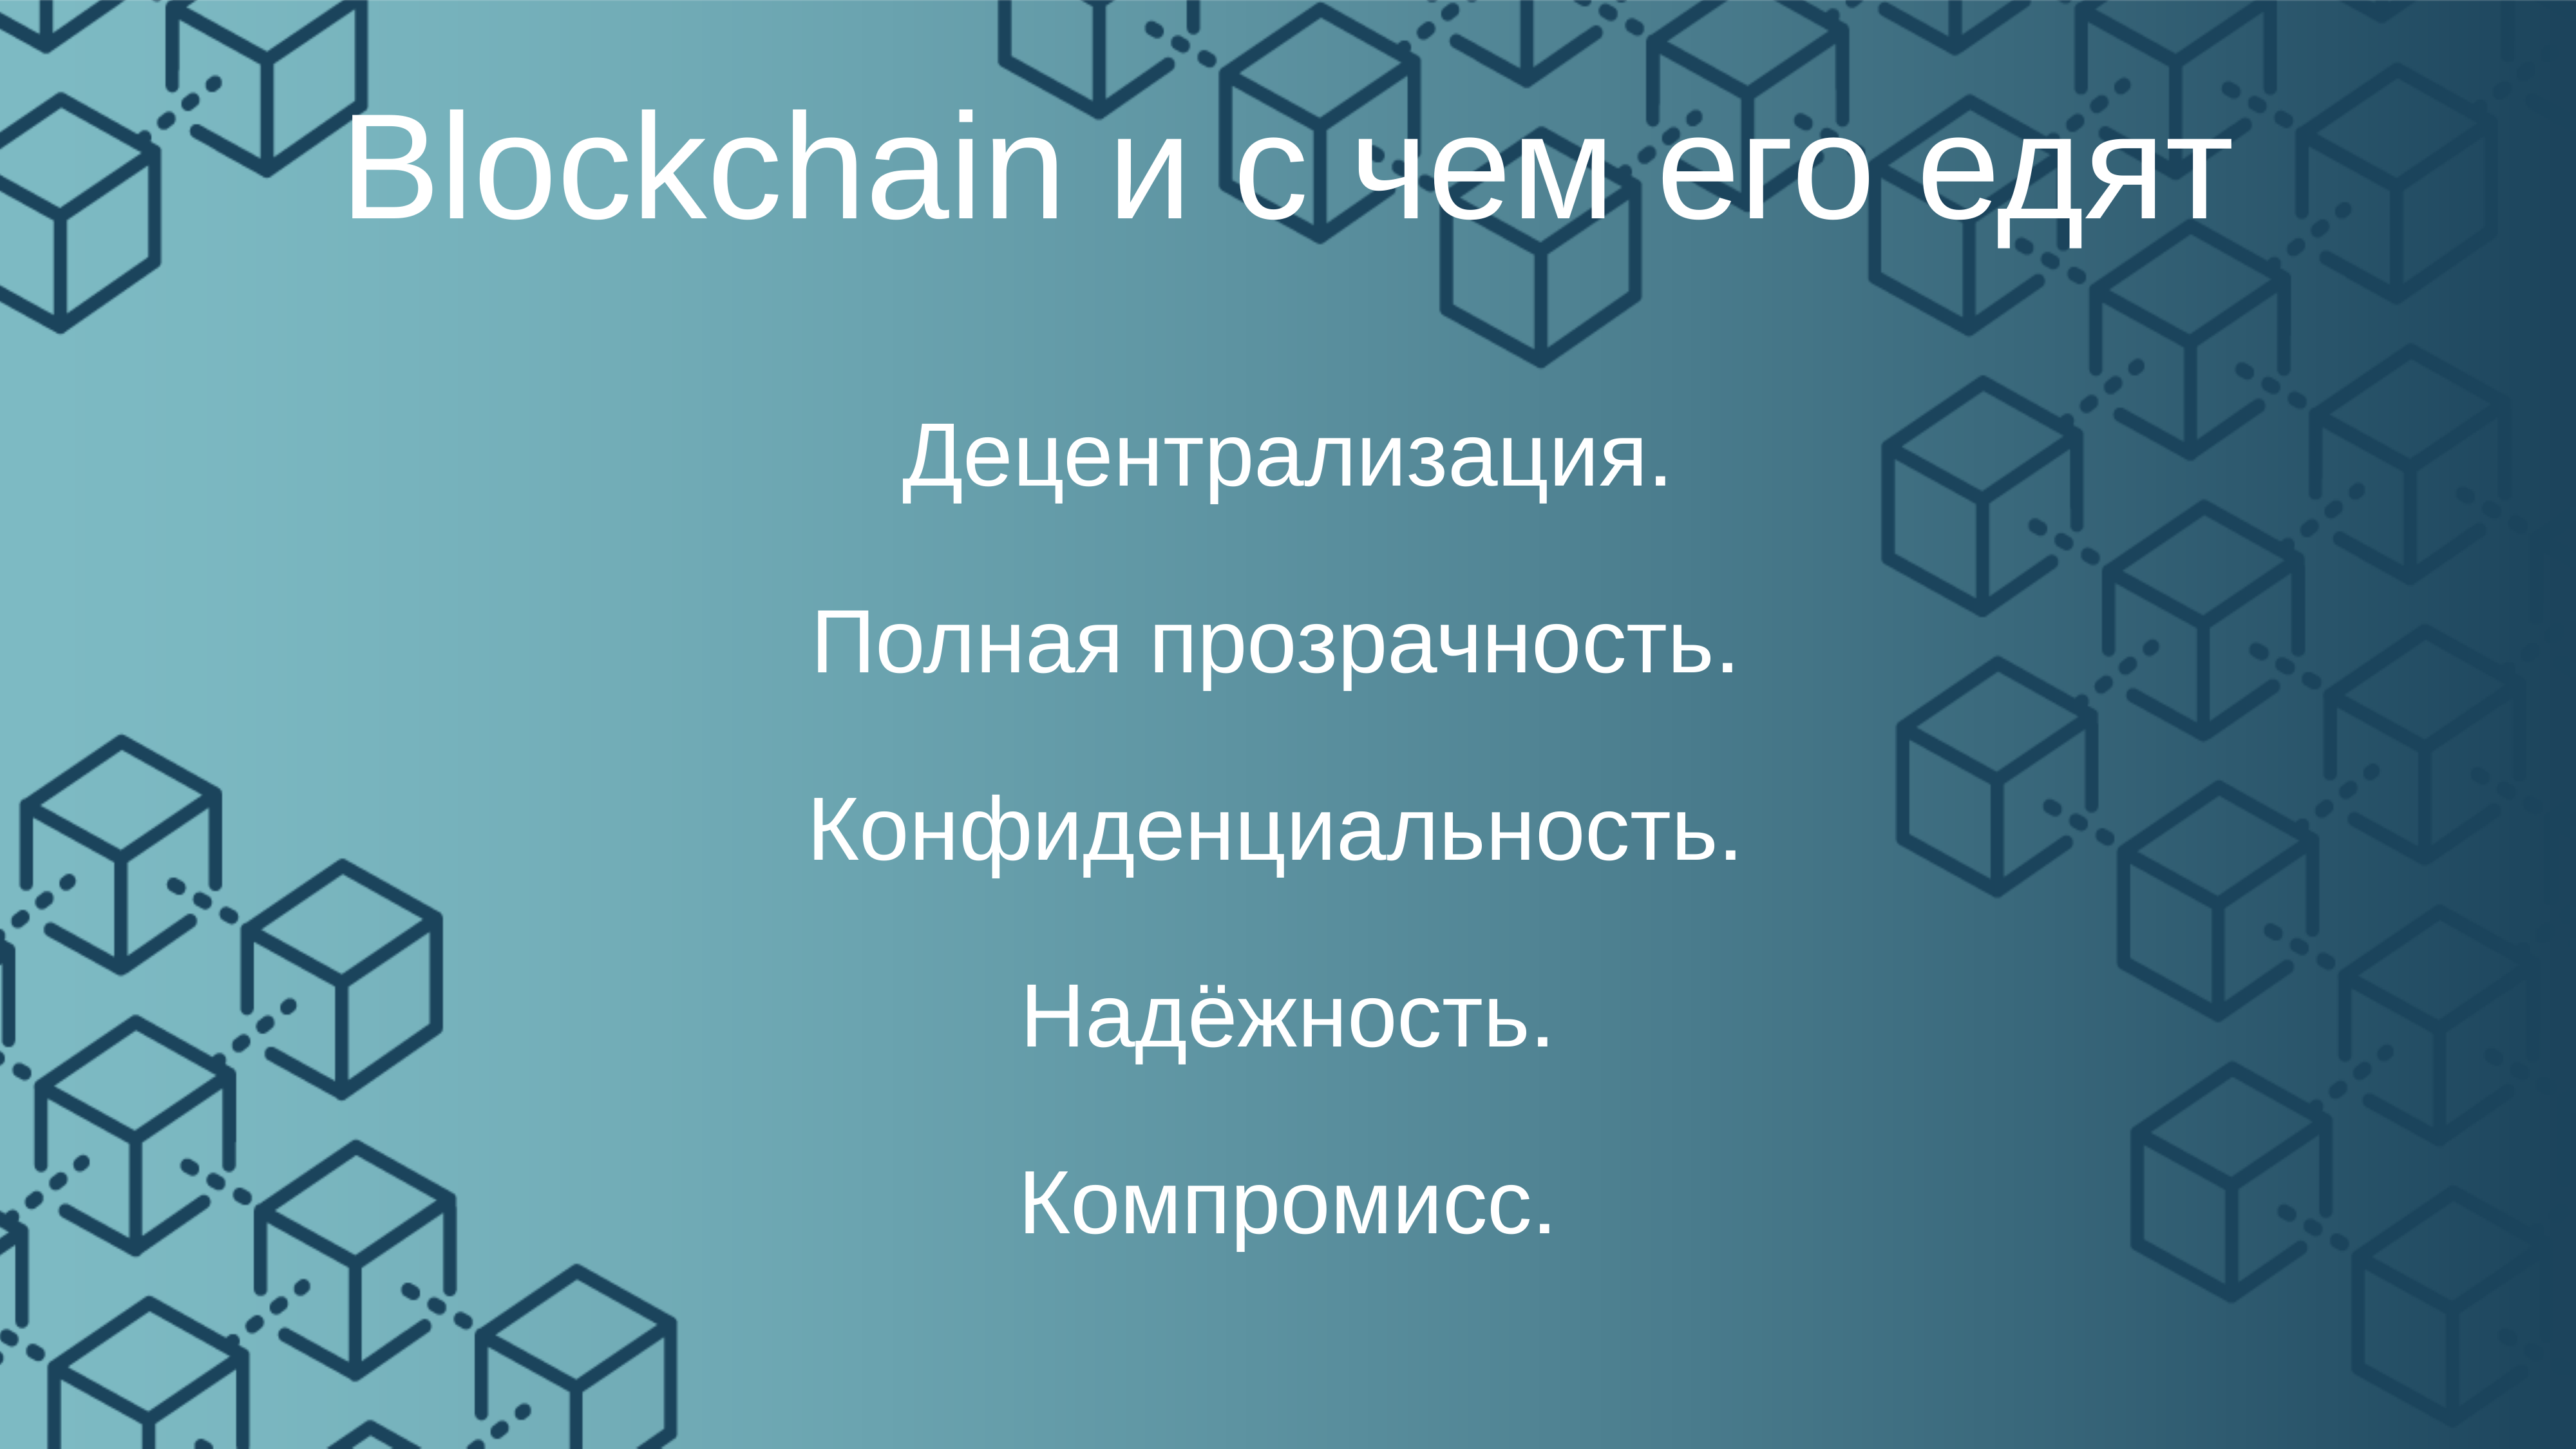

# Blockchain и с чем его едят
Децентрализация.
Полная прозрачность.
Конфиденциальность.
Надёжность.
Компромисс.